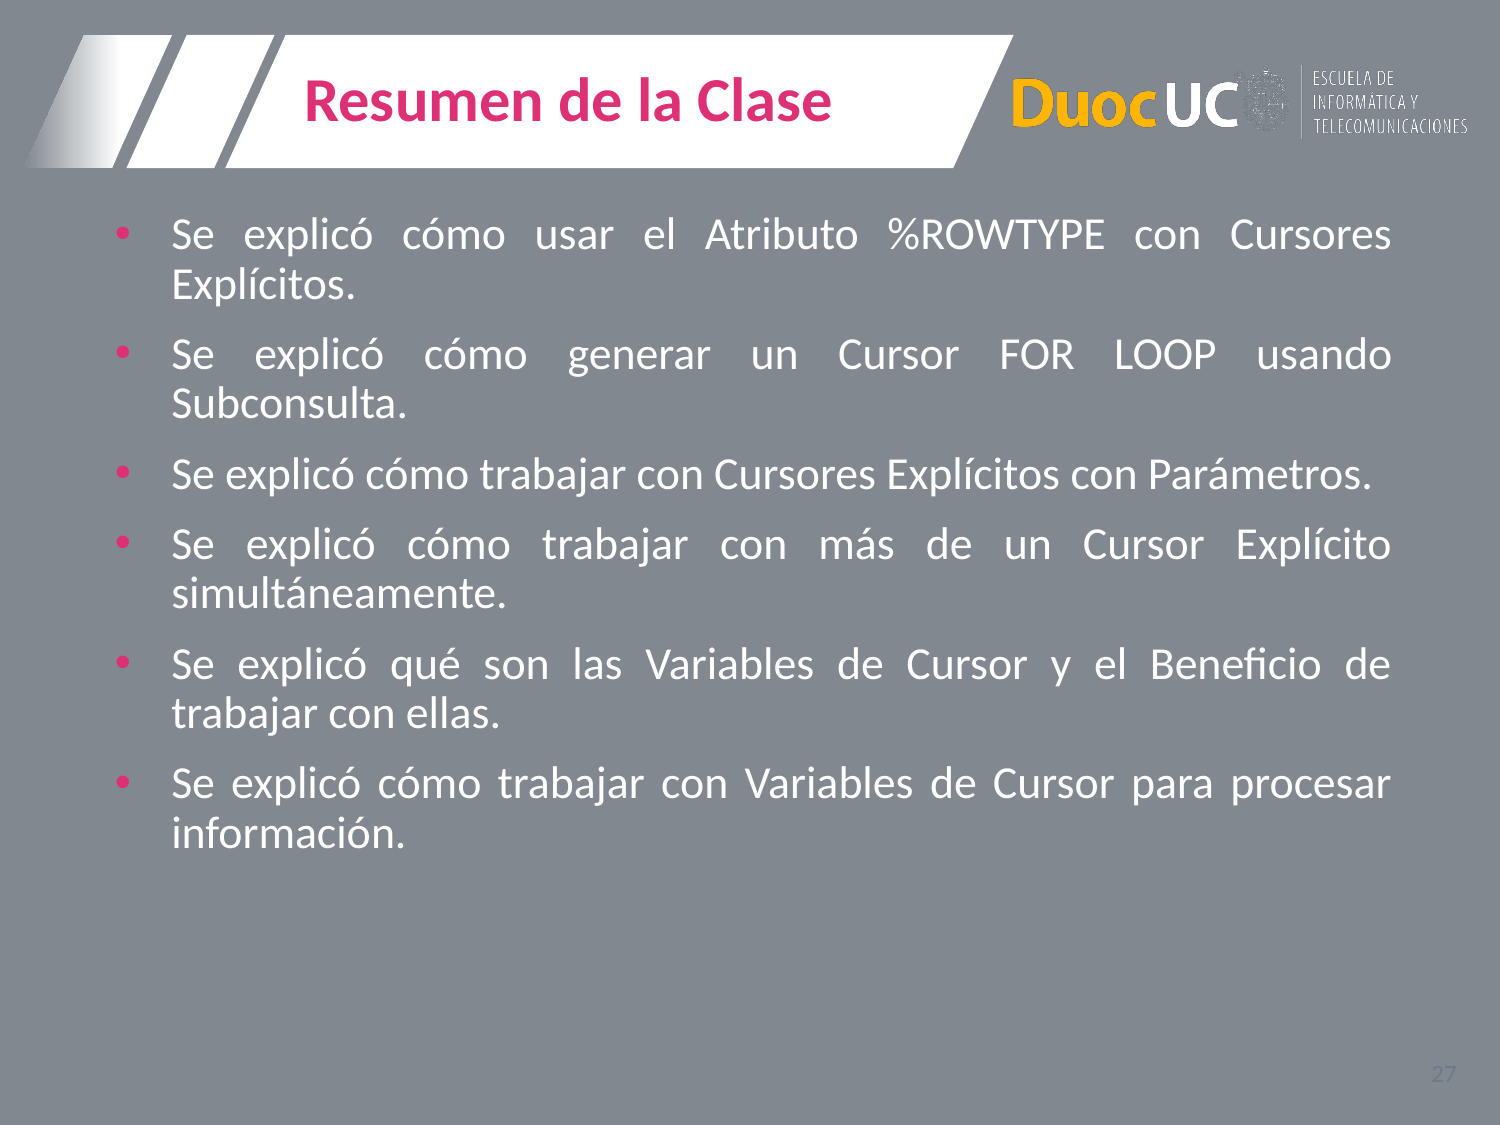

# Resumen de la Clase
Se explicó cómo usar el Atributo %ROWTYPE con Cursores Explícitos.
Se explicó cómo generar un Cursor FOR LOOP usando Subconsulta.
Se explicó cómo trabajar con Cursores Explícitos con Parámetros.
Se explicó cómo trabajar con más de un Cursor Explícito simultáneamente.
Se explicó qué son las Variables de Cursor y el Beneficio de trabajar con ellas.
Se explicó cómo trabajar con Variables de Cursor para procesar información.

27